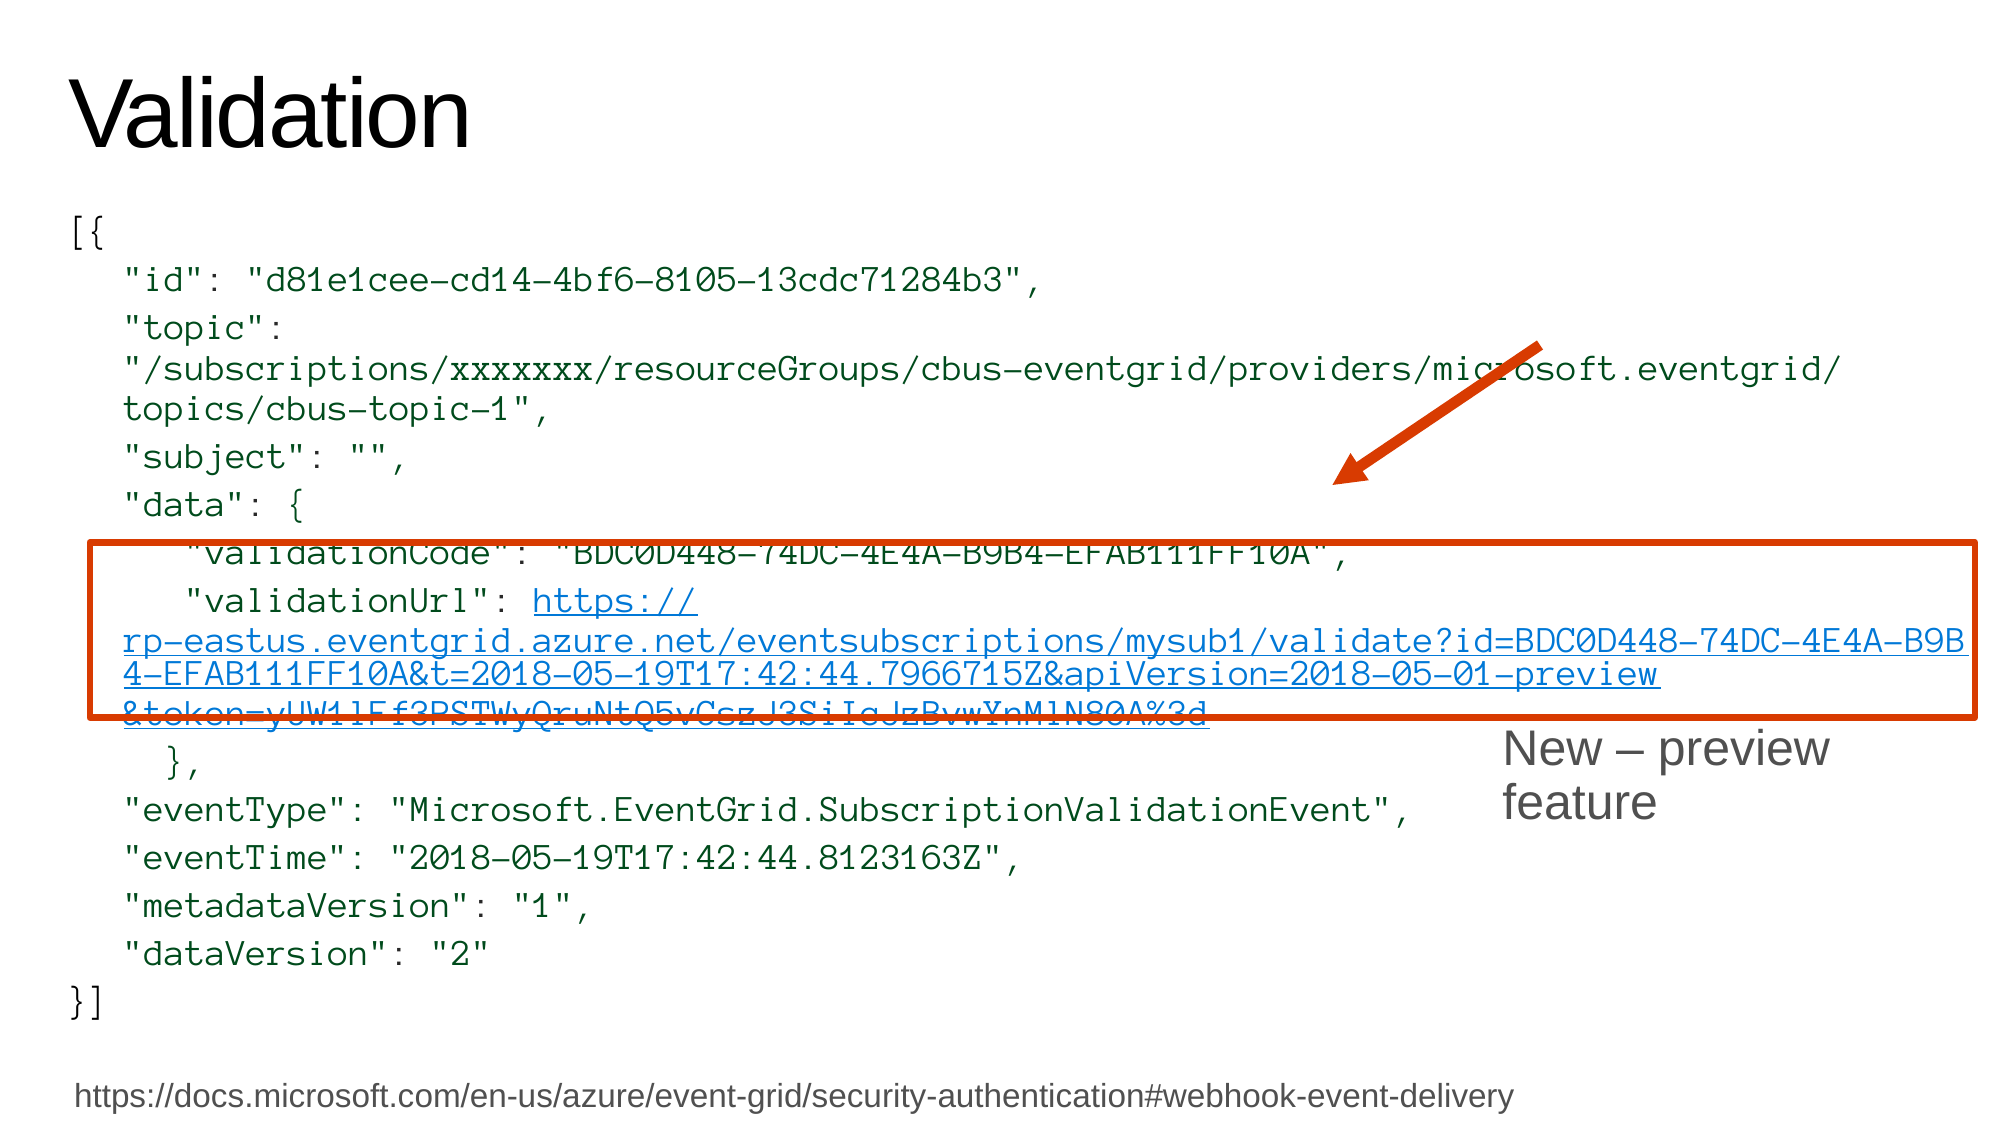

# Validation
[{
"id": "d81e1cee-cd14-4bf6-8105-13cdc71284b3",
"topic": "/subscriptions/xxxxxxx/resourceGroups/cbus-eventgrid/providers/microsoft.eventgrid/topics/cbus-topic-1",
"subject": "",
"data": {
   "validationCode": "BDC0D448-74DC-4E4A-B9B4-EFAB111FF10A",
   "validationUrl": https://rp-eastus.eventgrid.azure.net/eventsubscriptions/mysub1/validate?id=BDC0D448-74DC-4E4A-B9B4-EFAB111FF10A&t=2018-05-19T17:42:44.7966715Z&apiVersion=2018-05-01-preview&token=yUW1lFf3PSTWyQruNtQ5vCszJ3SiIcJzBvwYnMlN80A%3d
  },
"eventType": "Microsoft.EventGrid.SubscriptionValidationEvent",
"eventTime": "2018-05-19T17:42:44.8123163Z",
"metadataVersion": "1",
"dataVersion": "2"
}]

New – preview feature
https://docs.microsoft.com/en-us/azure/event-grid/security-authentication#webhook-event-delivery